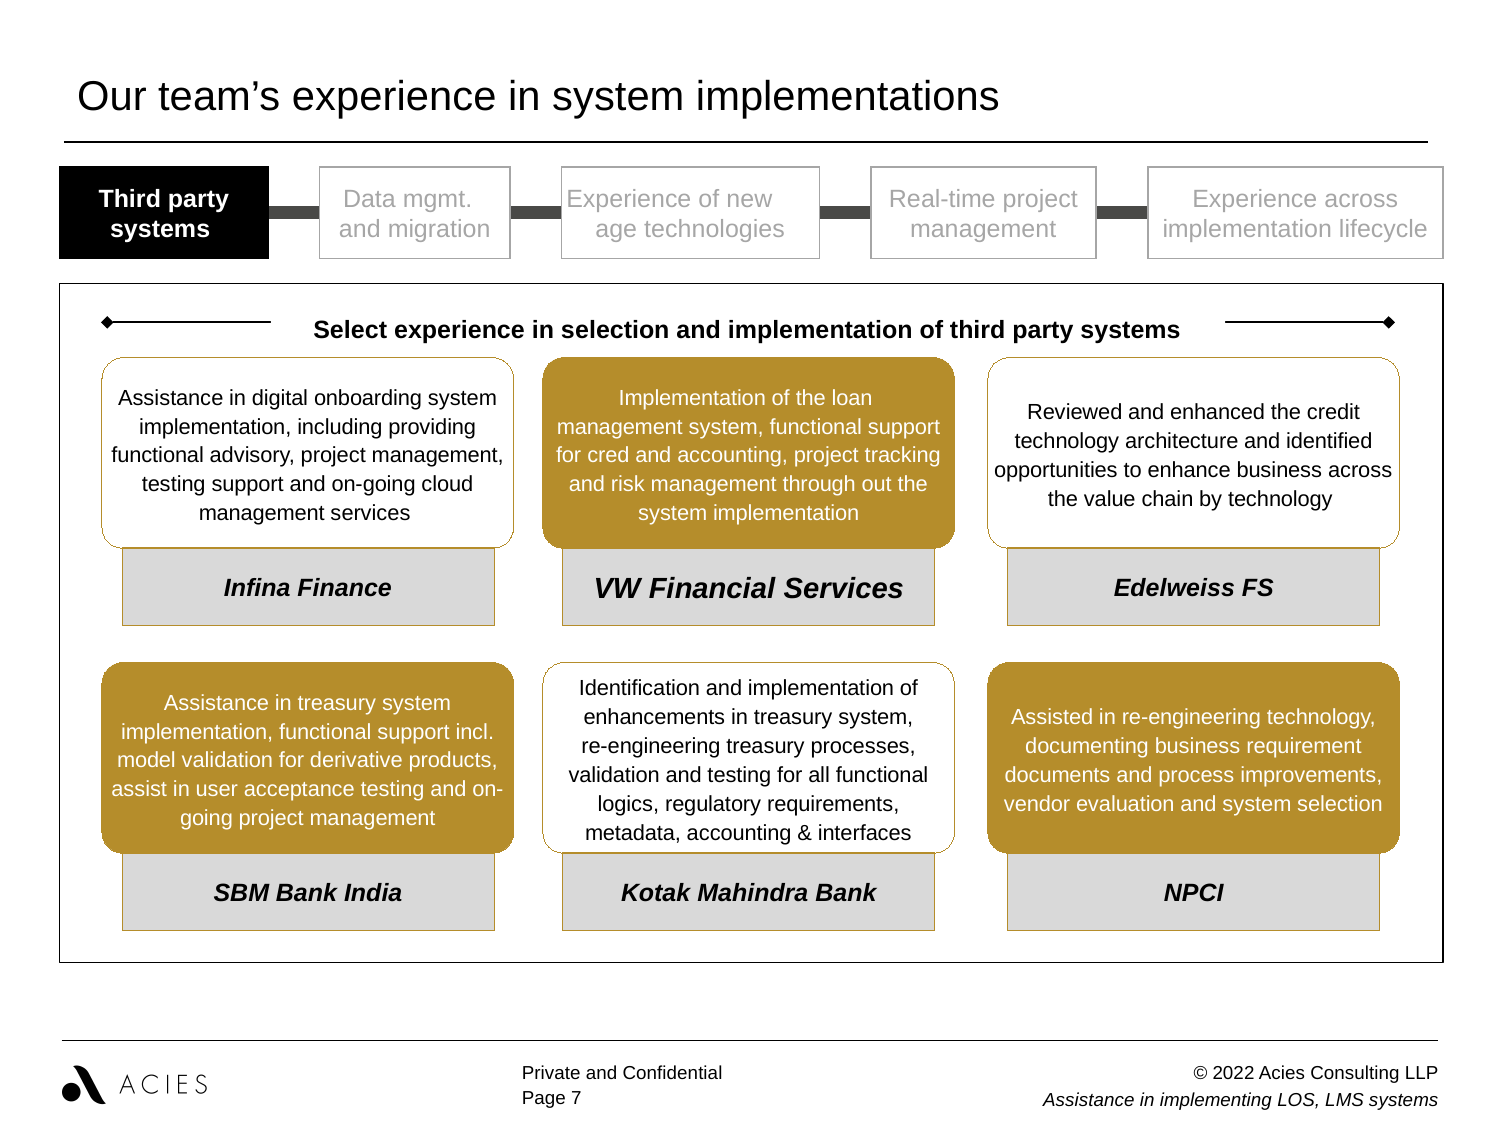

| Our team’s experience in system implementations |
| --- |
Third party systems
Data mgmt.   and migration
Experience of new       age technologies
Real-time project management
Experience across implementation lifecycle

Select experience in selection and implementation of third party systems
Assistance in digital onboarding system implementation, including providing functional advisory, project management, testing support and on-going cloud management services
Implementation of the loan
management system, functional support for cred and accounting, project tracking and risk management through out the system implementation
Reviewed and enhanced the credit technology architecture and identified opportunities to enhance business across the value chain by technology
Infina Finance
VW Financial Services
Edelweiss FS
Assistance in treasury system implementation, functional support incl. model validation for derivative products, assist in user acceptance testing and on-going project management
Identification and implementation of enhancements in treasury system,
re-engineering treasury processes,
validation and testing for all functional logics, regulatory requirements, metadata, accounting & interfaces
Assisted in re-engineering technology, documenting business requirement documents and process improvements, vendor evaluation and system selection
SBM Bank India
Kotak Mahindra Bank
NPCI